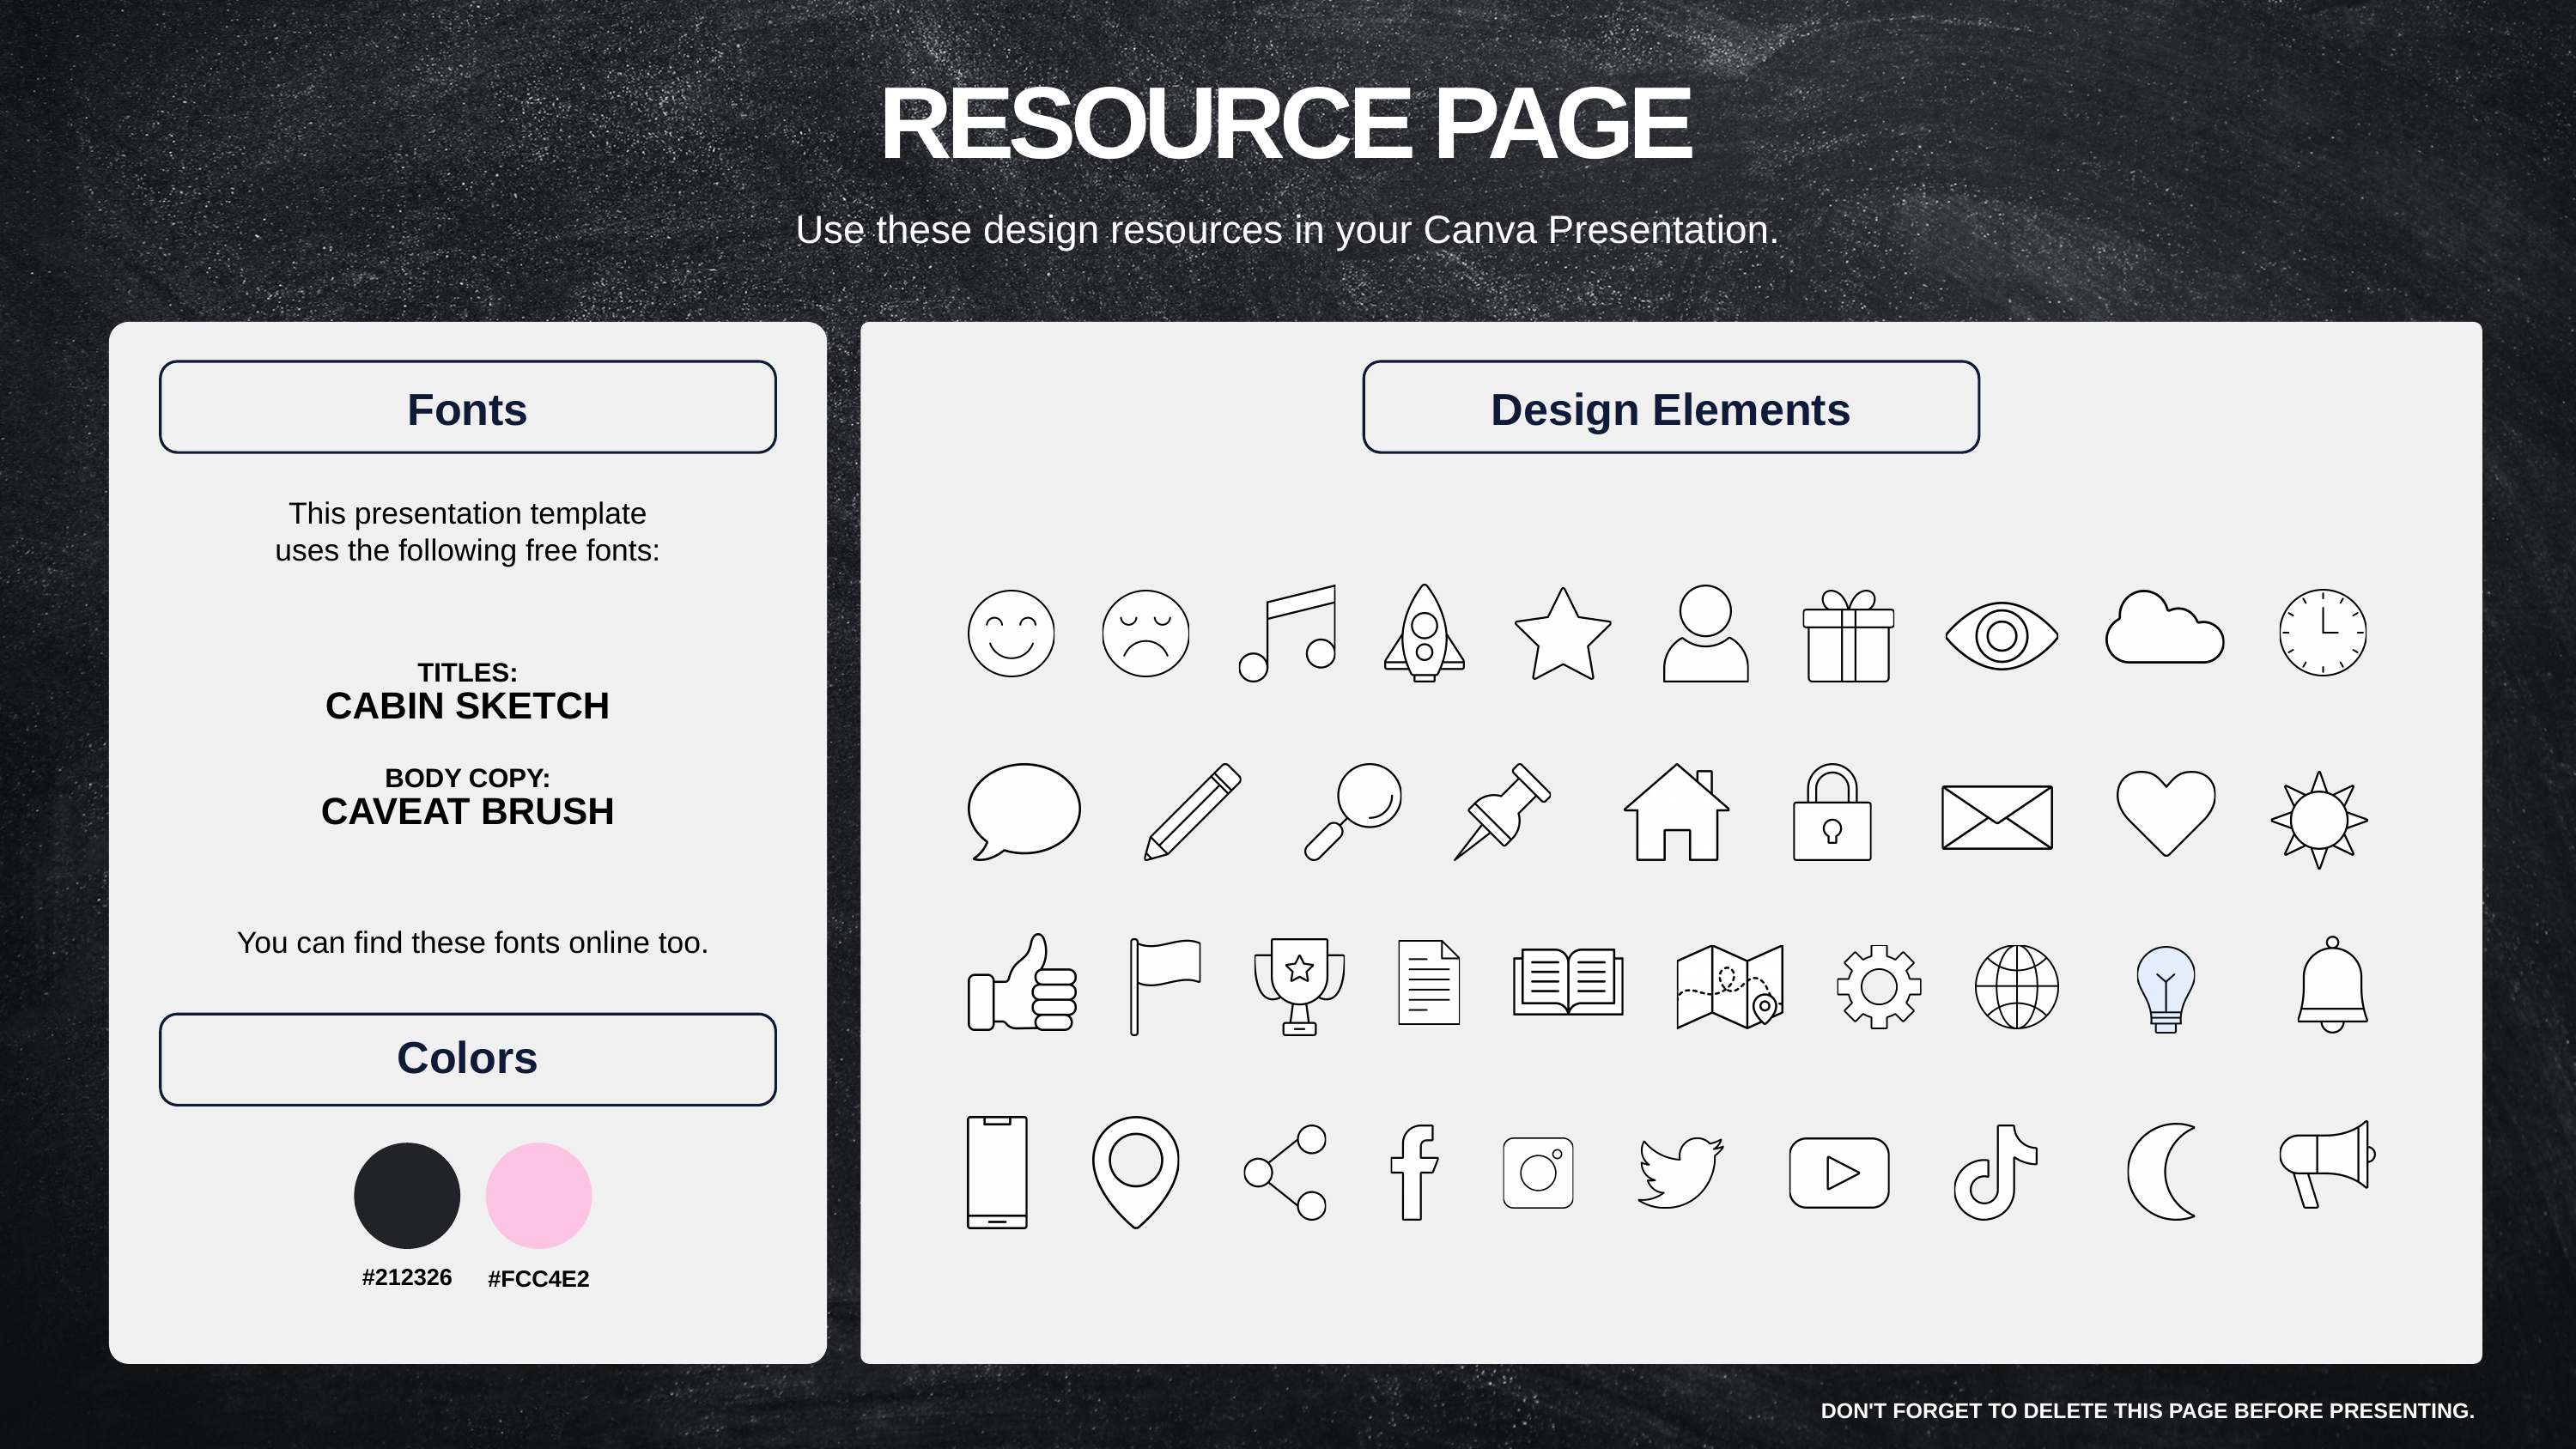

RESOURCE PAGE
Use these design resources in your Canva Presentation.

Fonts
Design Elements
This presentation template
uses the following free fonts:

TITLES:
CABIN SKETCH

BODY COPY:
CAVEAT BRUSH
You can find these fonts online too.

Colors

#212326
#FCC4E2
DON'T FORGET TO DELETE THIS PAGE BEFORE PRESENTING.